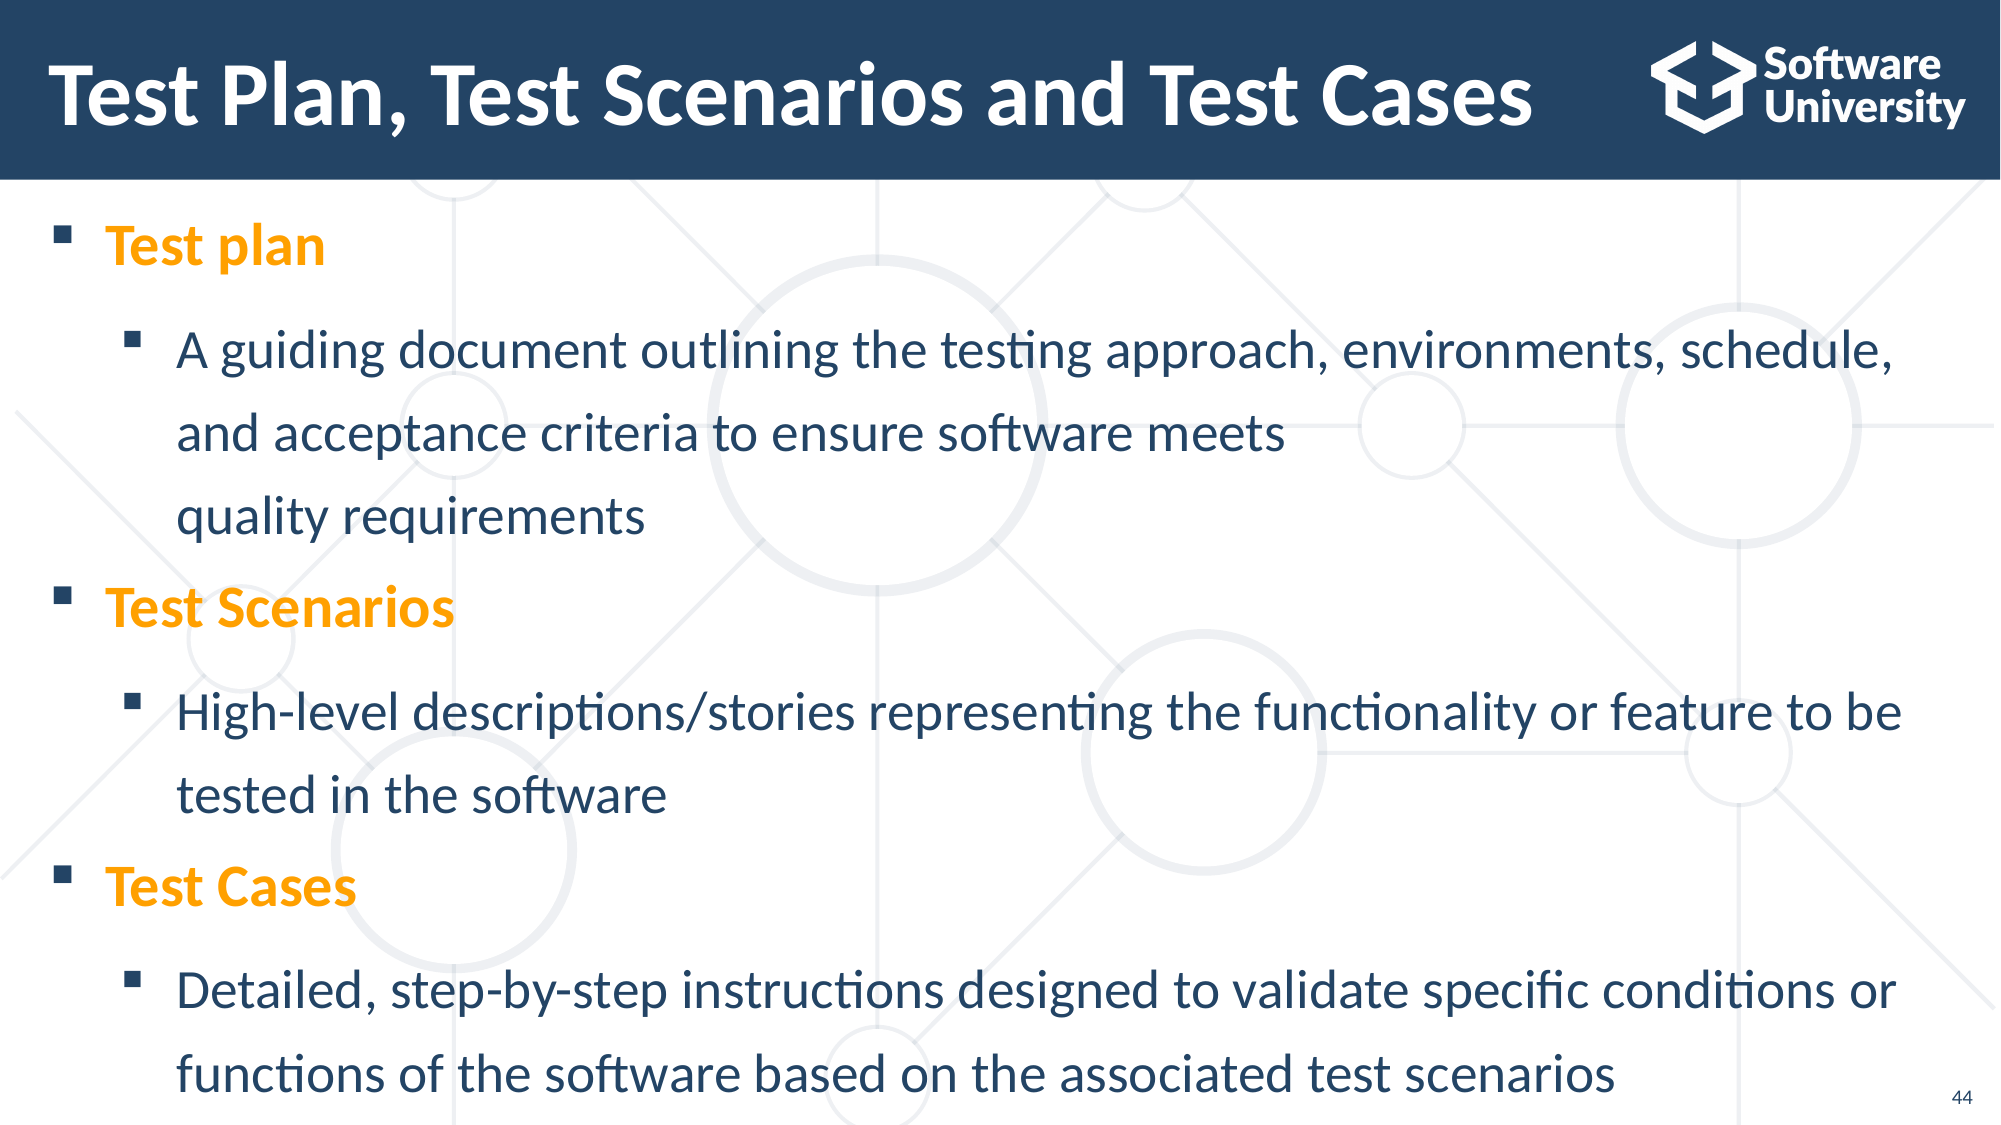

# Test Plan, Test Scenarios and Test Cases
Test plan
A guiding document outlining the testing approach, environments, schedule, and acceptance criteria to ensure software meets
quality requirements
Test Scenarios
High-level descriptions/stories representing the functionality or feature to be tested in the software
Test Cases
Detailed, step-by-step instructions designed to validate specific conditions or functions of the software based on the associated test scenarios
44